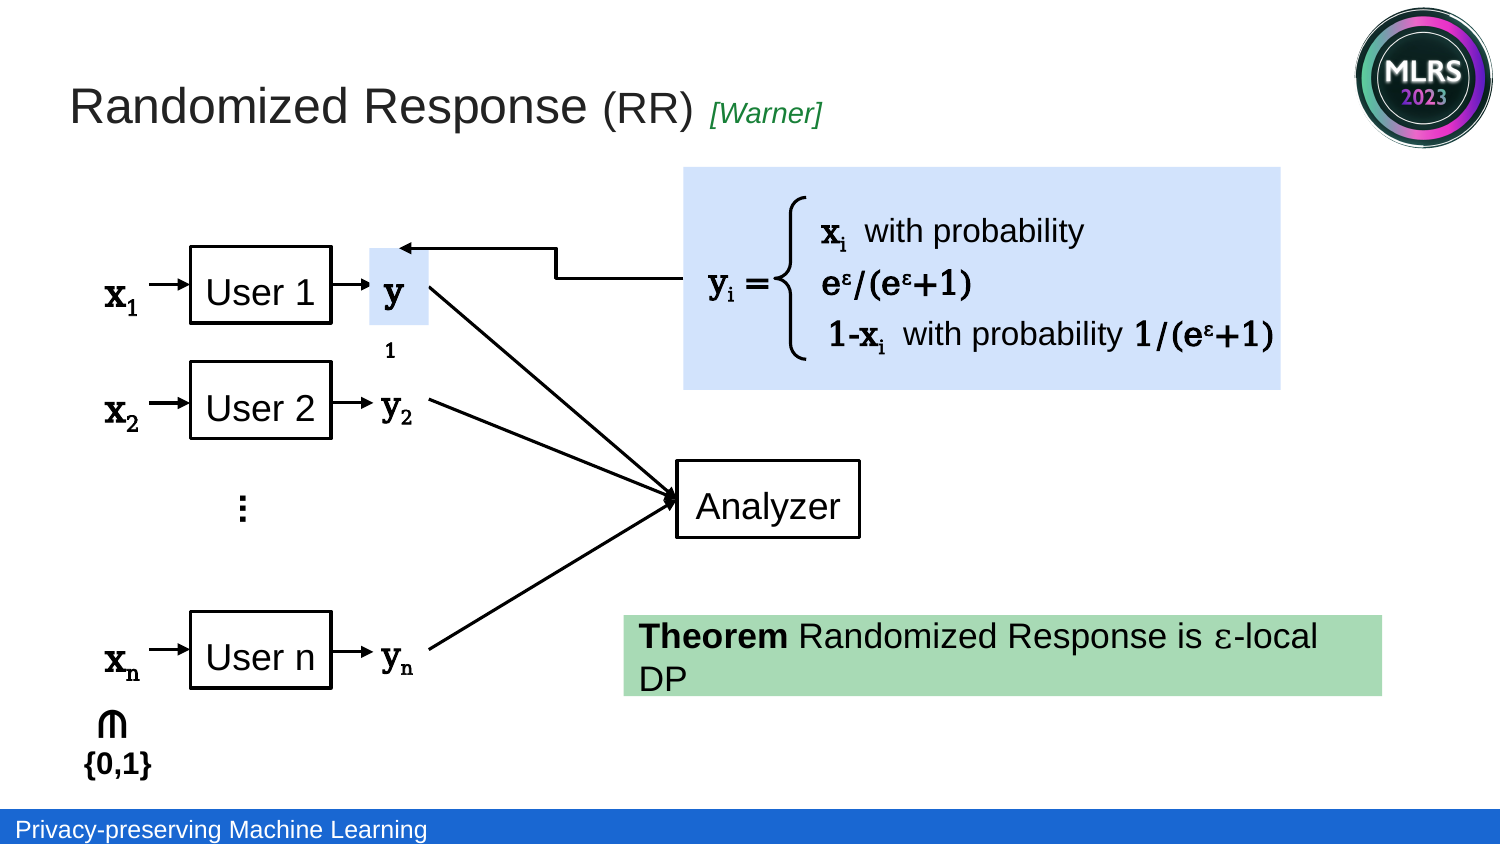

Randomized Response (RR) [Warner]

y1
xi  with probability eε/(eε+1)

yi =
1-xi  with probability 1/(eε+1)
x1
User 1
y1
y2
x2
User 2
Analyzer
...
xn
User n
yn
Theorem Randomized Response is ε-local DP
∈
{0,1}